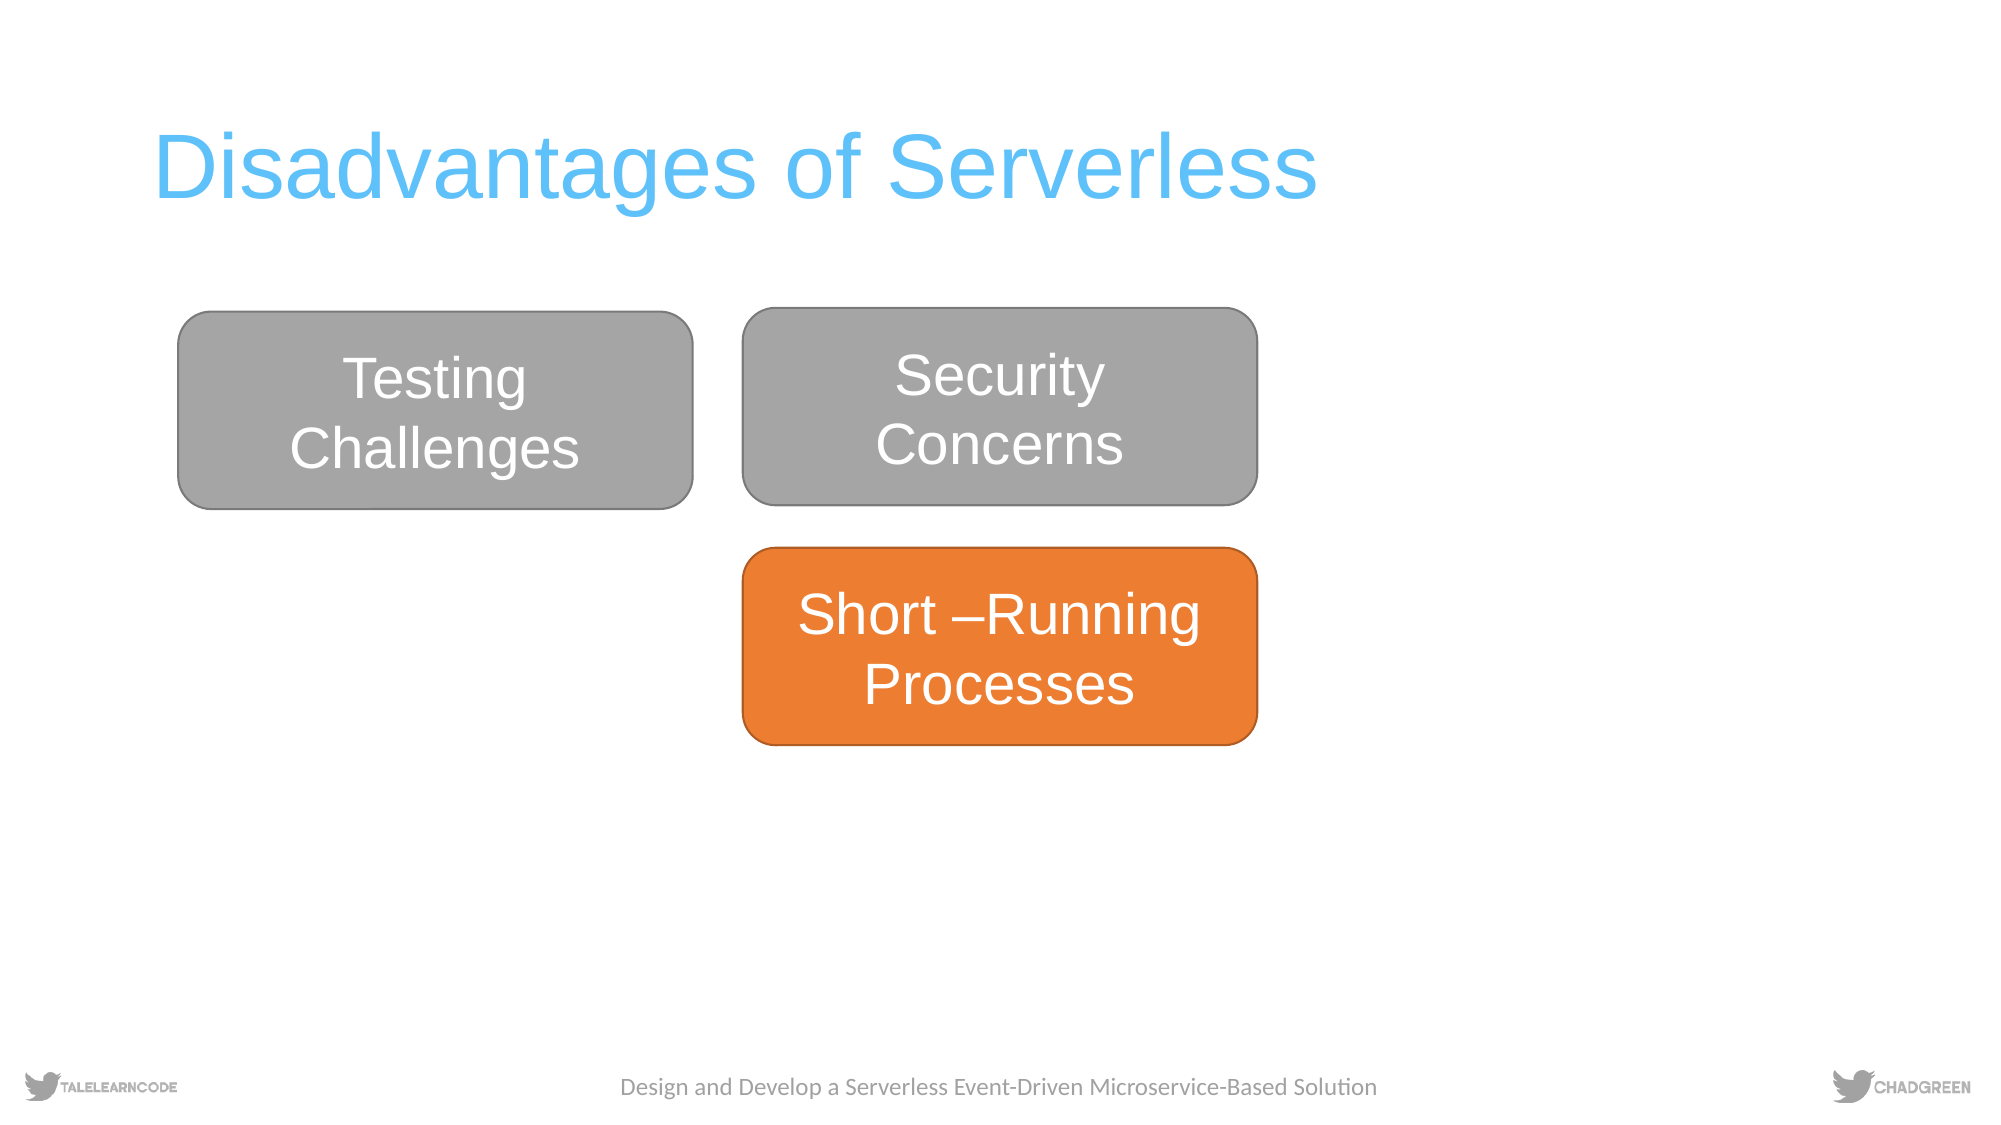

# Disadvantages of Serverless
Security Concerns
Testing Challenges
Short –Running Processes